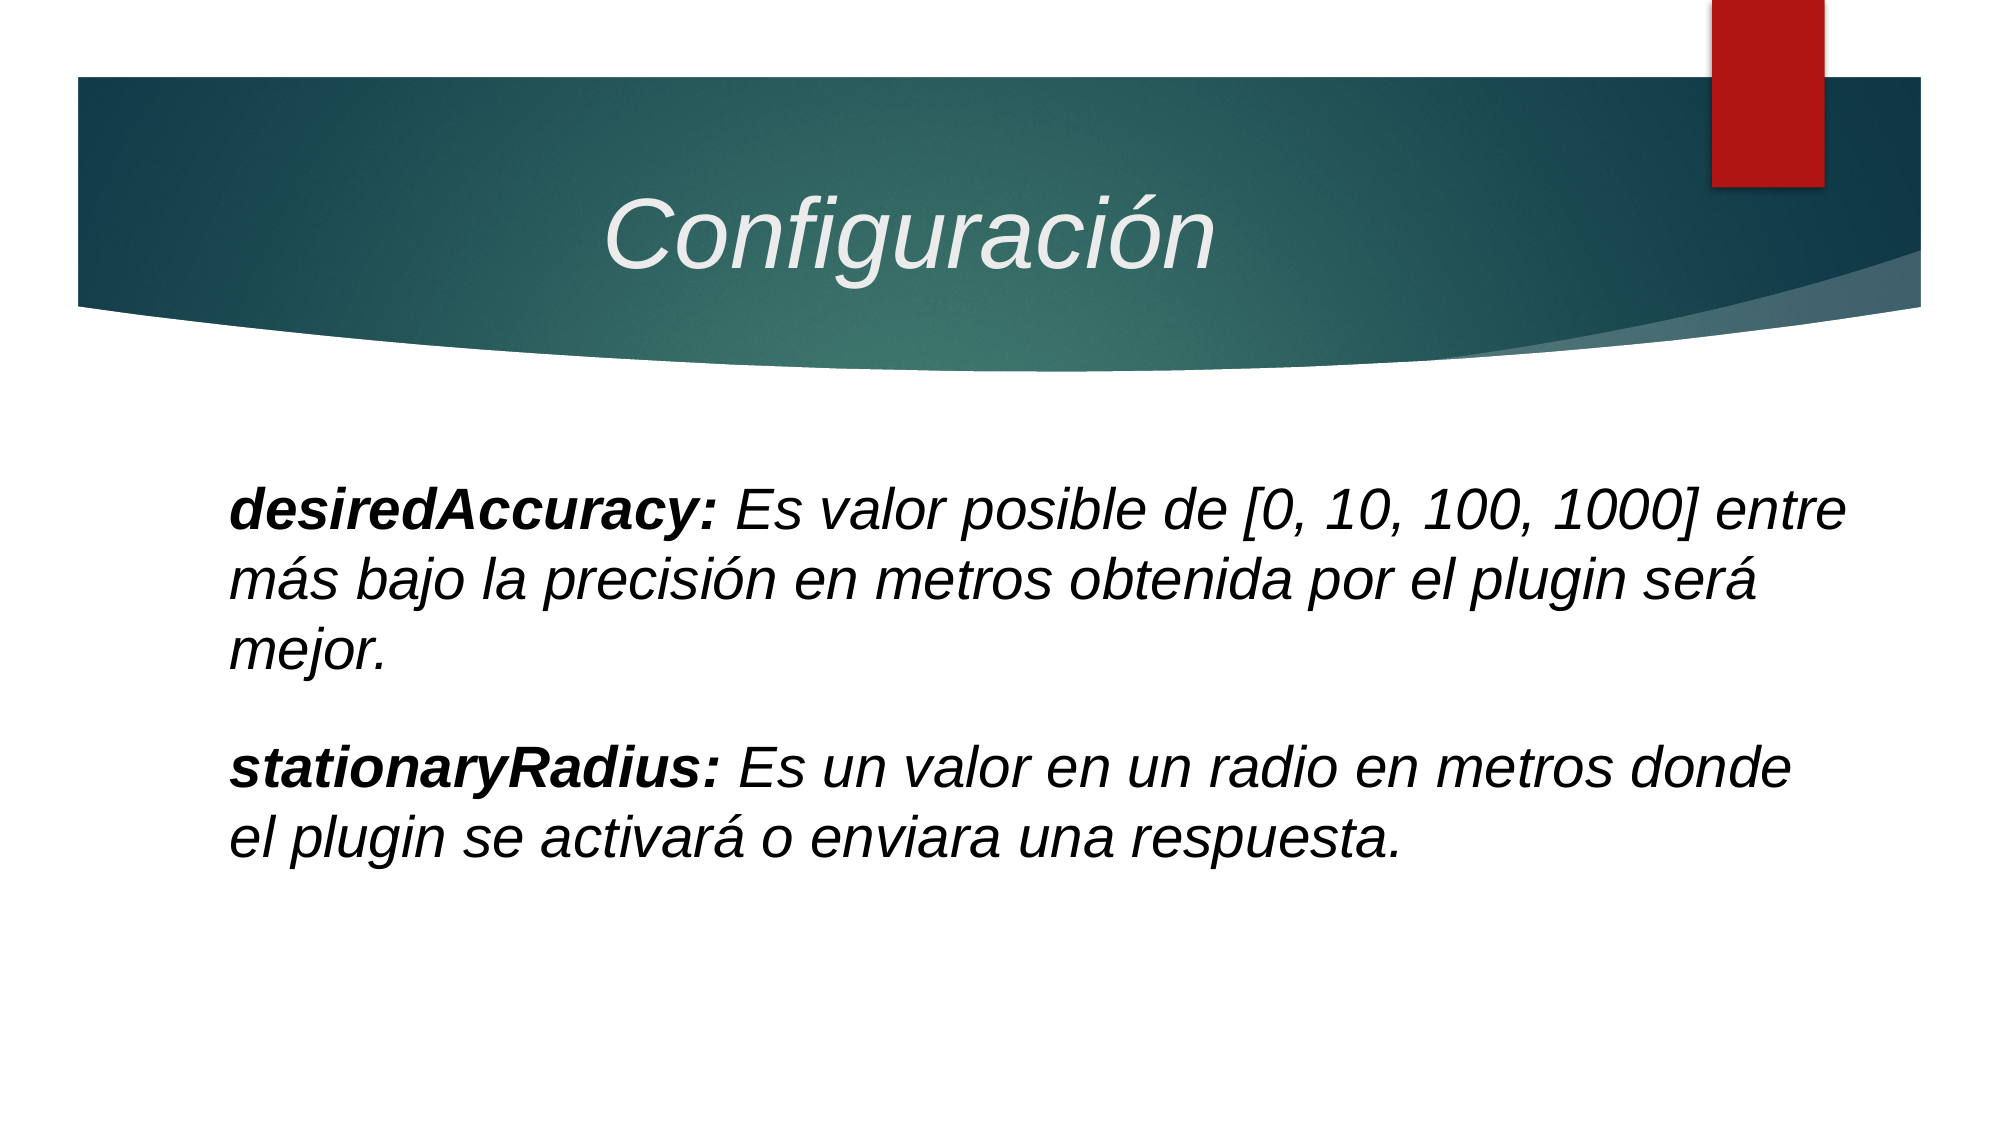

# Configuración
desiredAccuracy: Es valor posible de [0, 10, 100, 1000] entre más bajo la precisión en metros obtenida por el plugin será mejor.
stationaryRadius: Es un valor en un radio en metros donde el plugin se activará o enviara una respuesta.